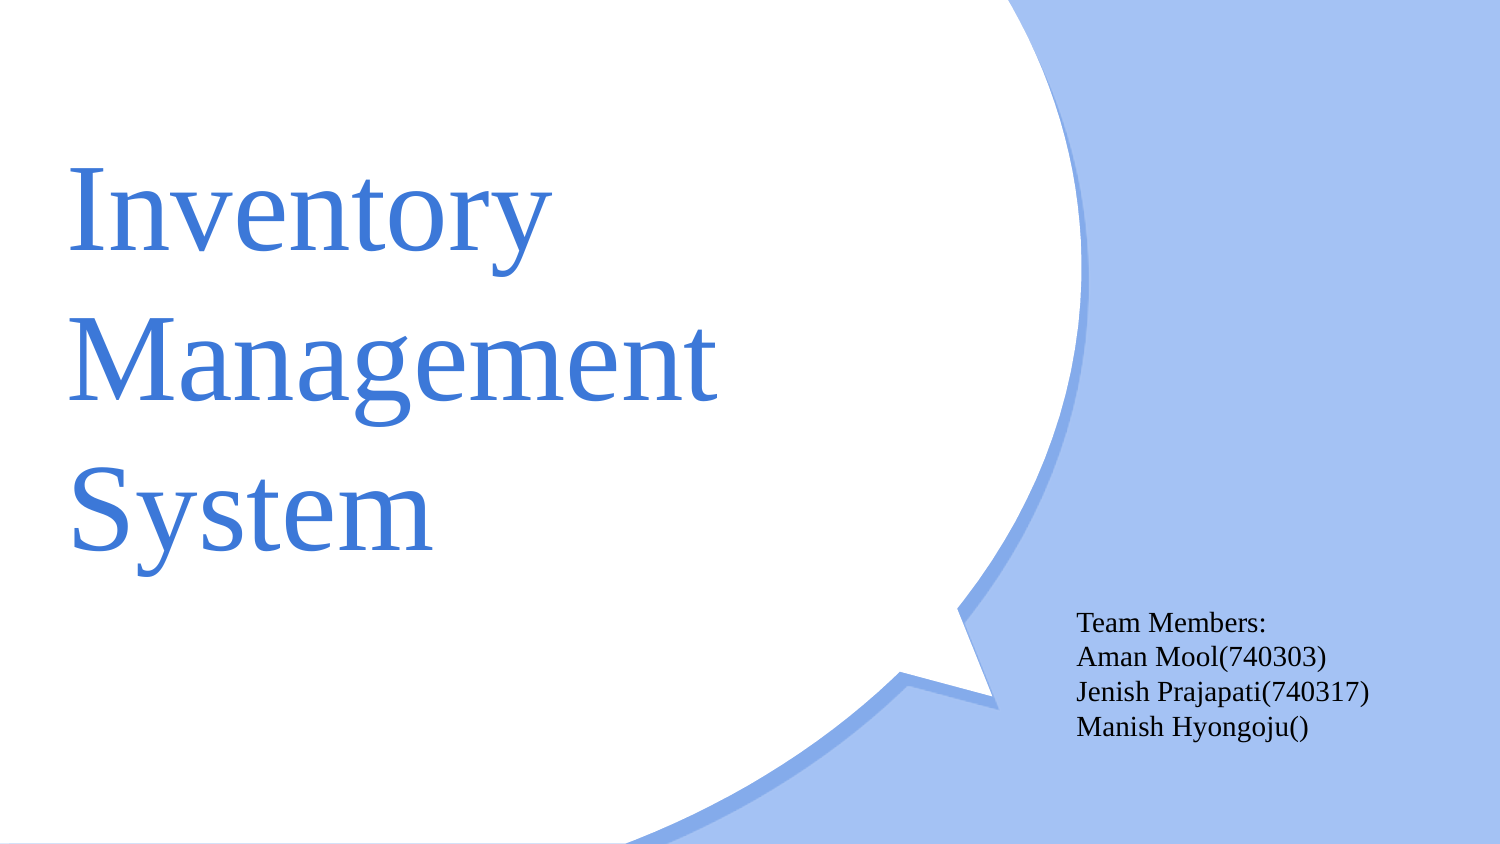

# Inventory Management System
Team Members:
Aman Mool(740303)
Jenish Prajapati(740317)
Manish Hyongoju()